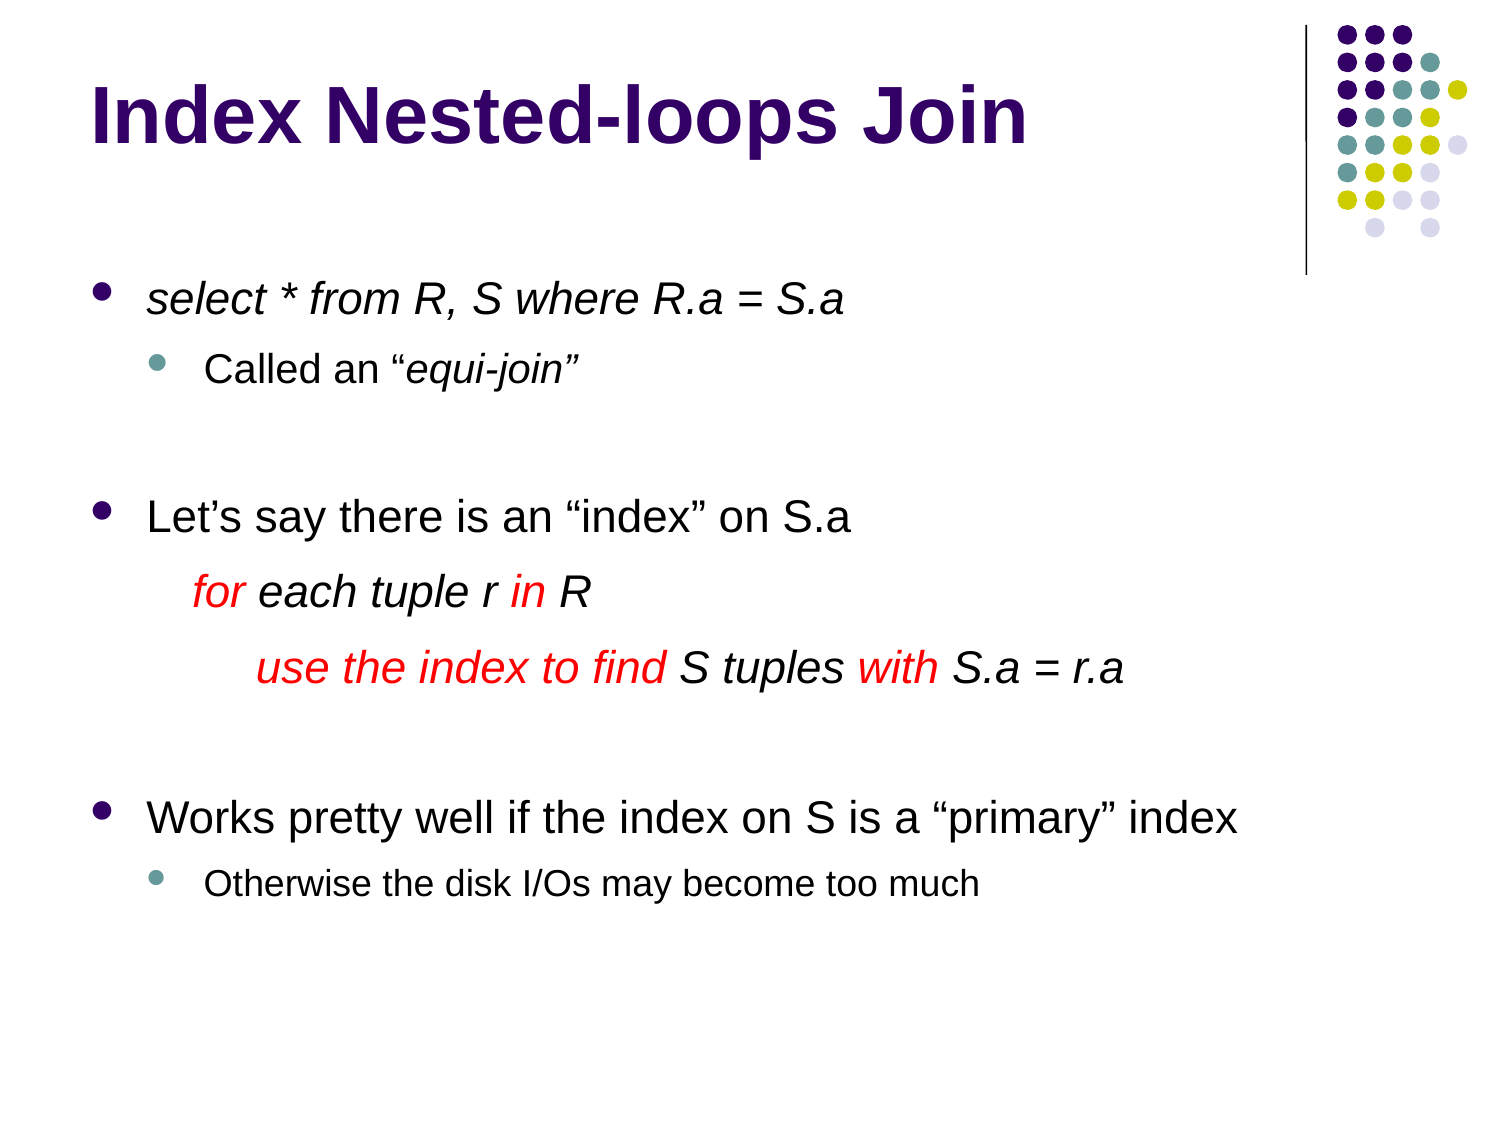

# Index Nested-loops Join
select * from R, S where R.a = S.a
Called an “equi-join”

Let’s say there is an “index” on S.a
        for each tuple r in R
             use the index to find S tuples with S.a = r.a

Works pretty well if the index on S is a “primary” index
Otherwise the disk I/Os may become too much